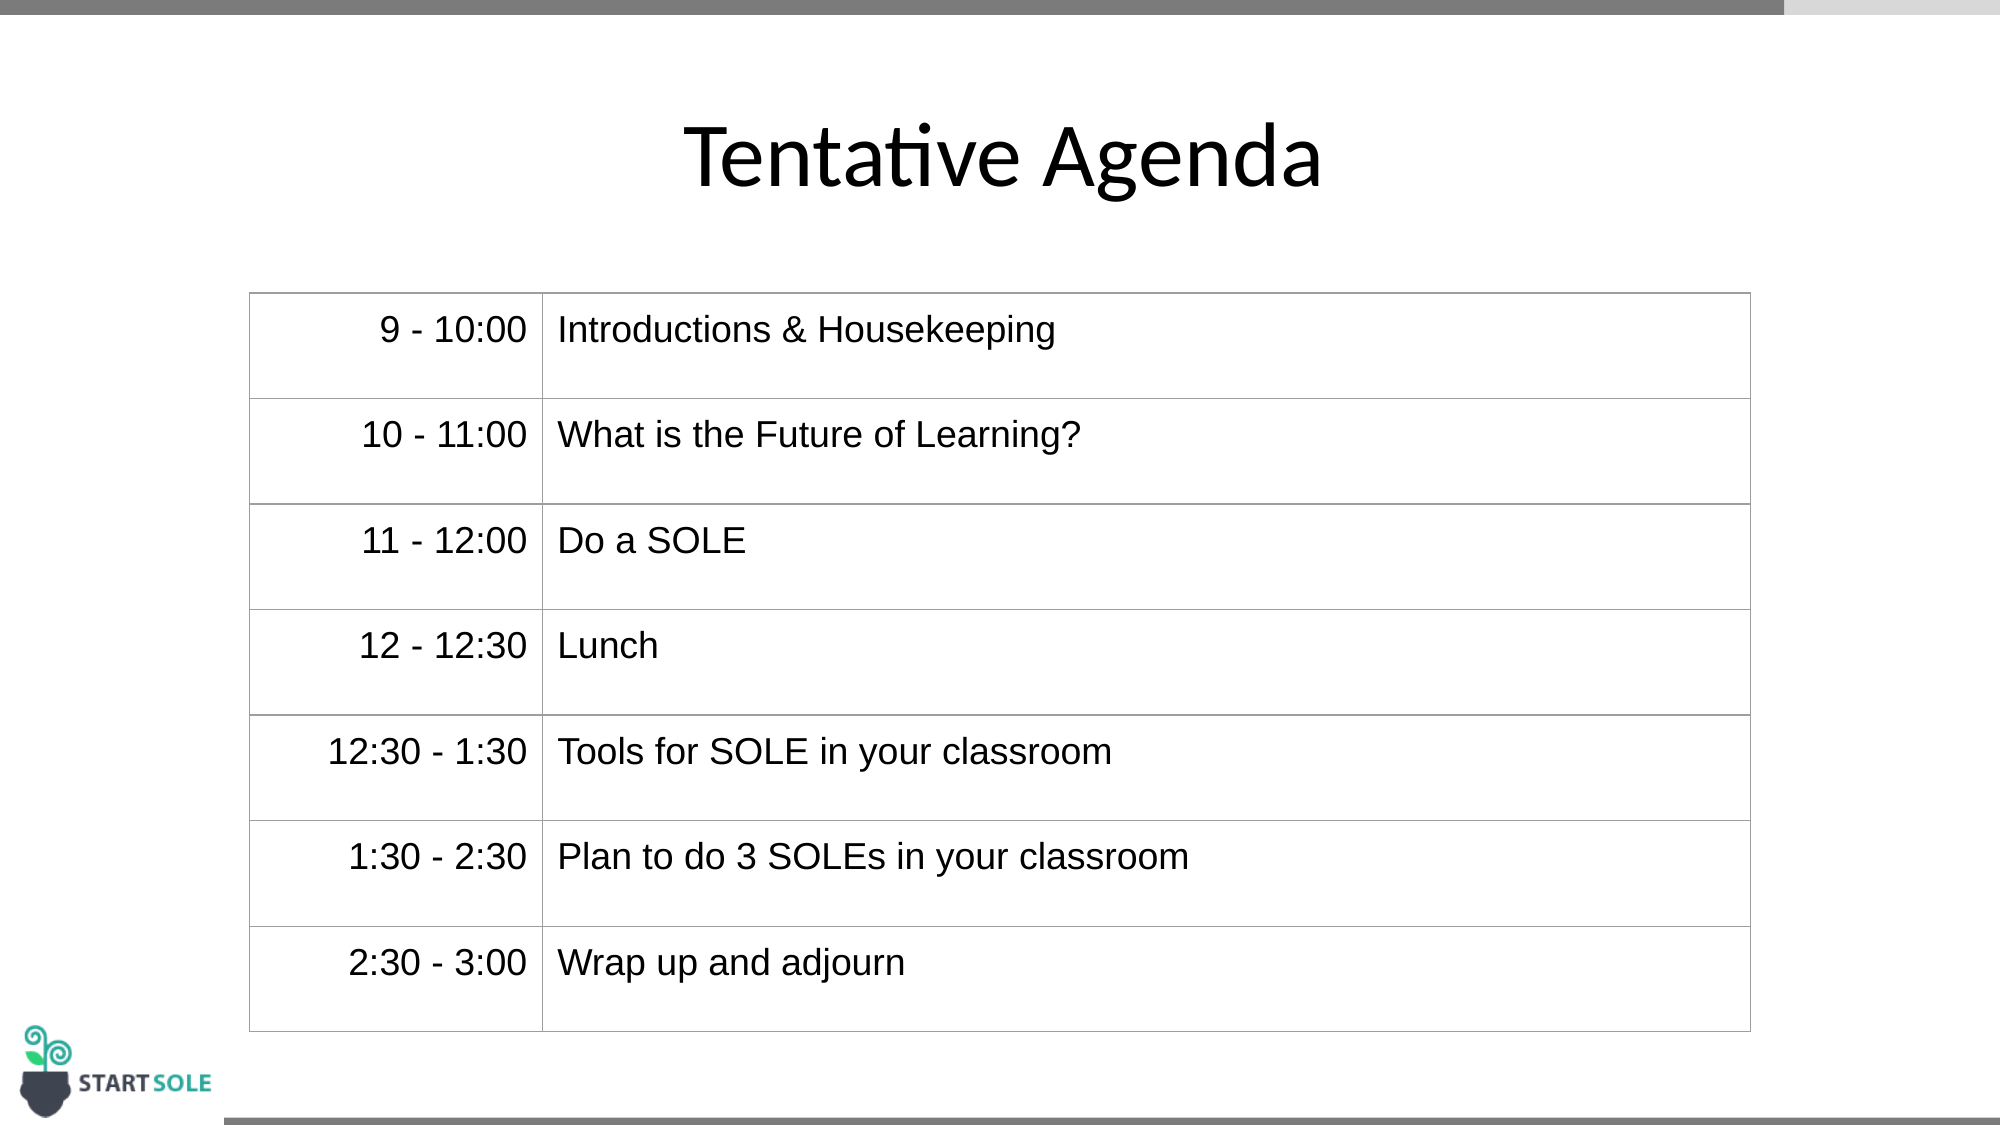

Tentative Agenda
| 9 - 10:00 | Introductions & Housekeeping |
| --- | --- |
| 10 - 11:00 | What is the Future of Learning? |
| 11 - 12:00 | Do a SOLE |
| 12 - 12:30 | Lunch |
| 12:30 - 1:30 | Tools for SOLE in your classroom |
| 1:30 - 2:30 | Plan to do 3 SOLEs in your classroom |
| 2:30 - 3:00 | Wrap up and adjourn |